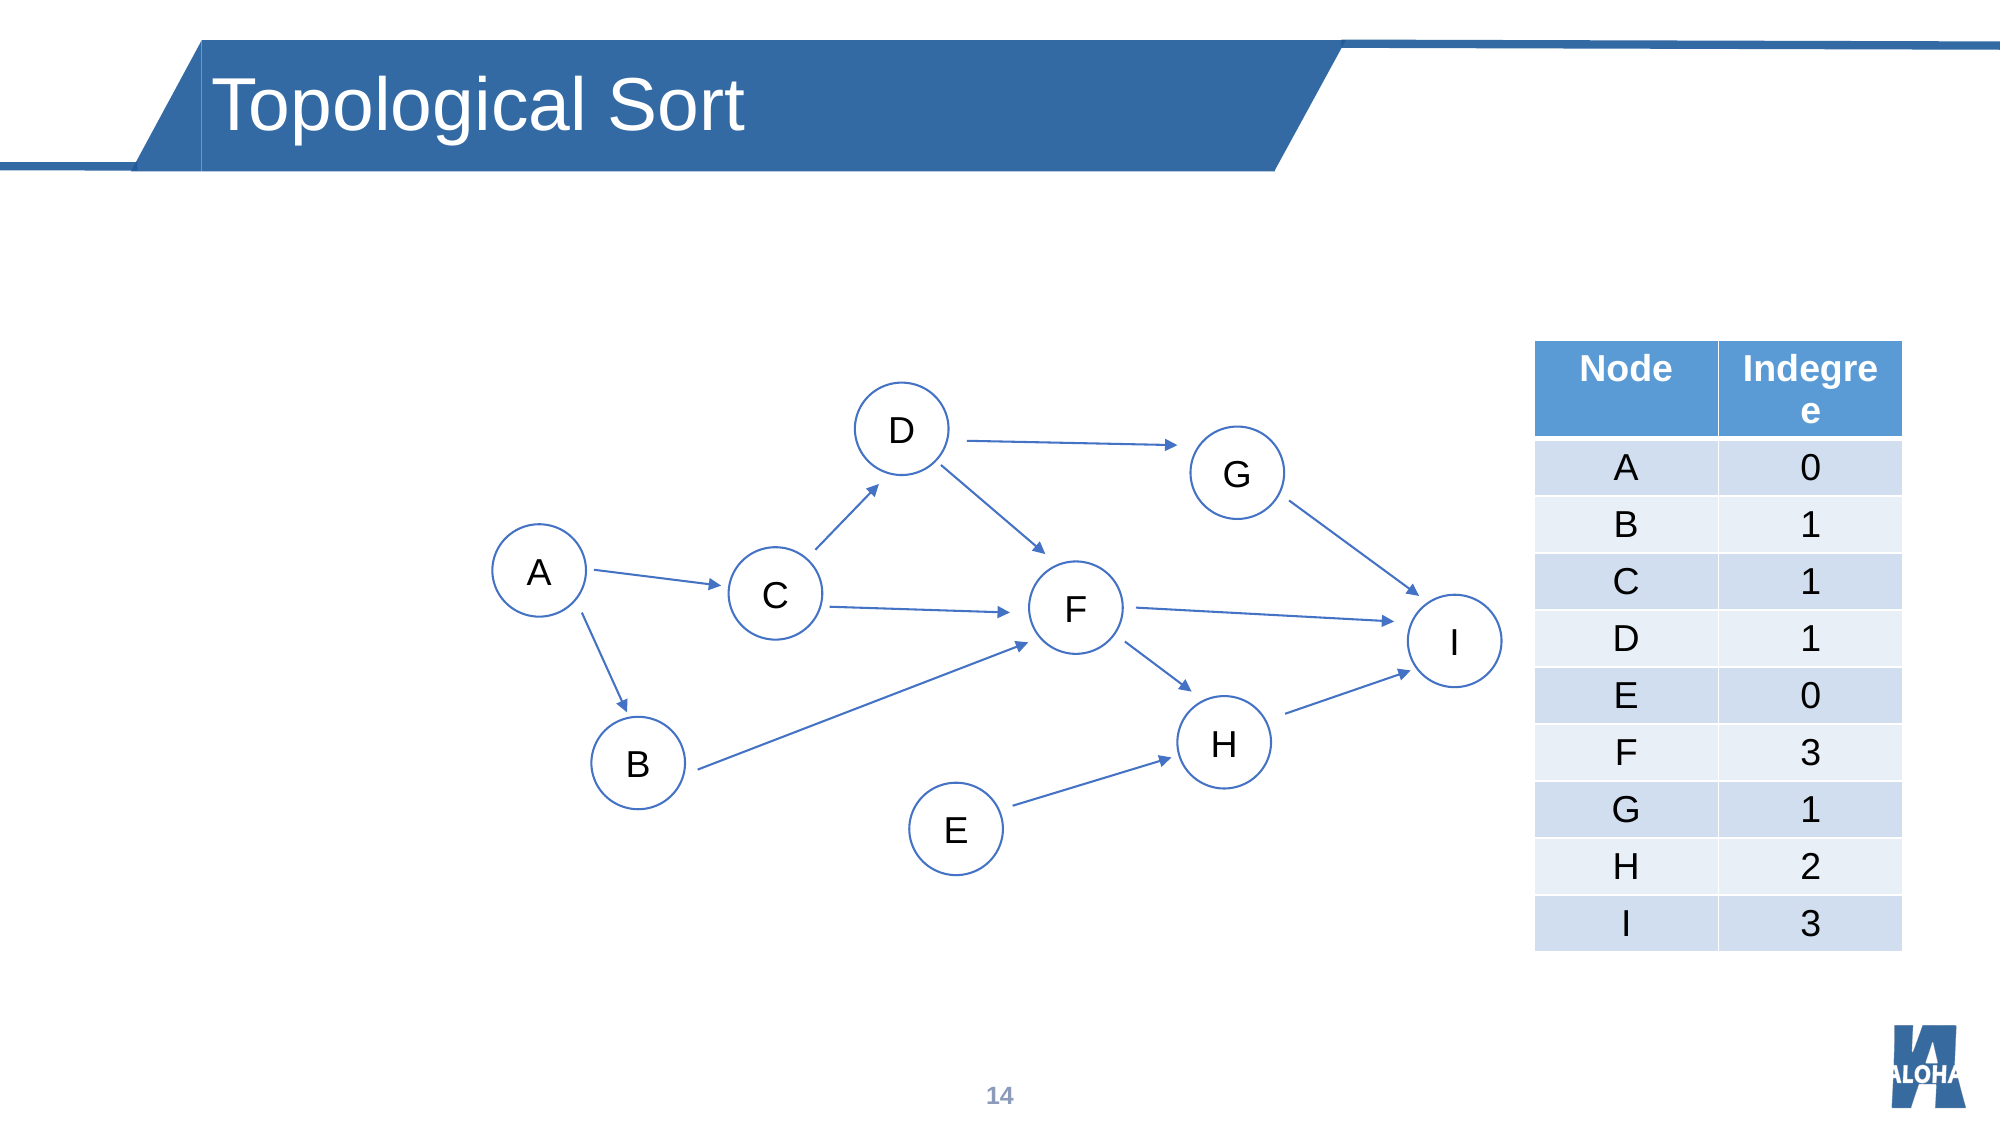

Topological Sort
| Node | Indegree |
| --- | --- |
| A | 0 |
| B | 1 |
| C | 1 |
| D | 1 |
| E | 0 |
| F | 3 |
| G | 1 |
| H | 2 |
| I | 3 |
D
G
A
C
F
I
H
B
E
14